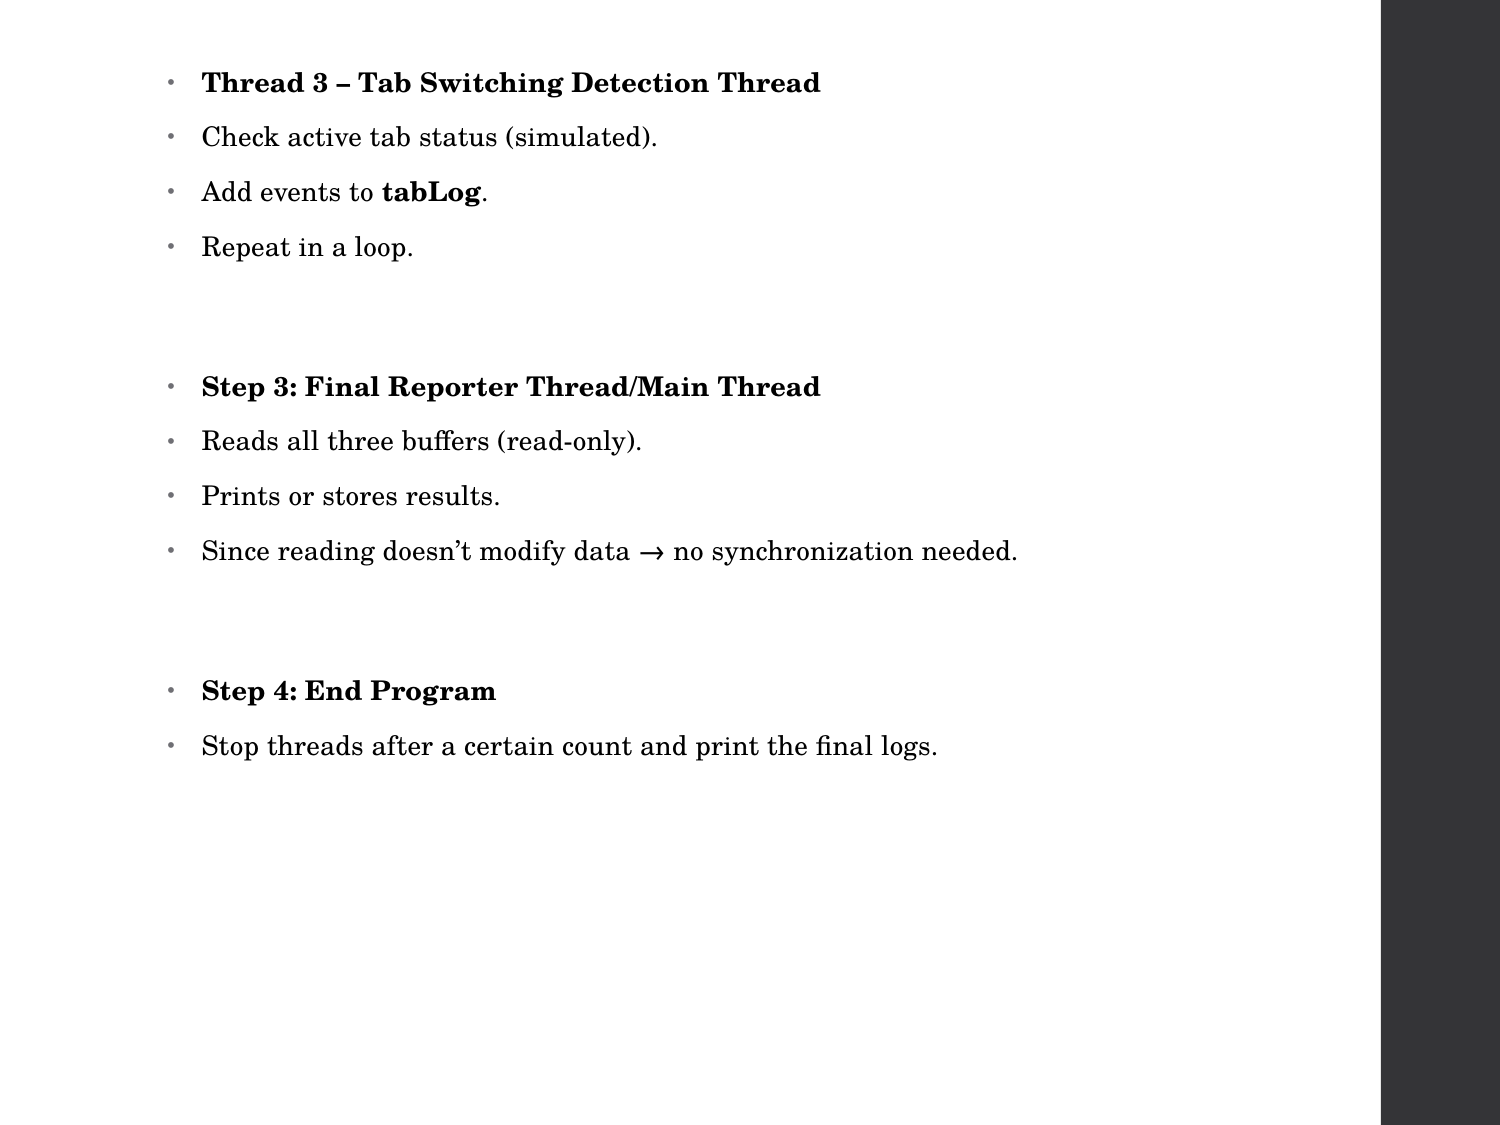

Thread 3 – Tab Switching Detection Thread
Check active tab status (simulated).
Add events to tabLog.
Repeat in a loop.

Step 3: Final Reporter Thread/Main Thread
Reads all three buffers (read-only).
Prints or stores results.
Since reading doesn’t modify data → no synchronization needed.

Step 4: End Program
Stop threads after a certain count and print the final logs.